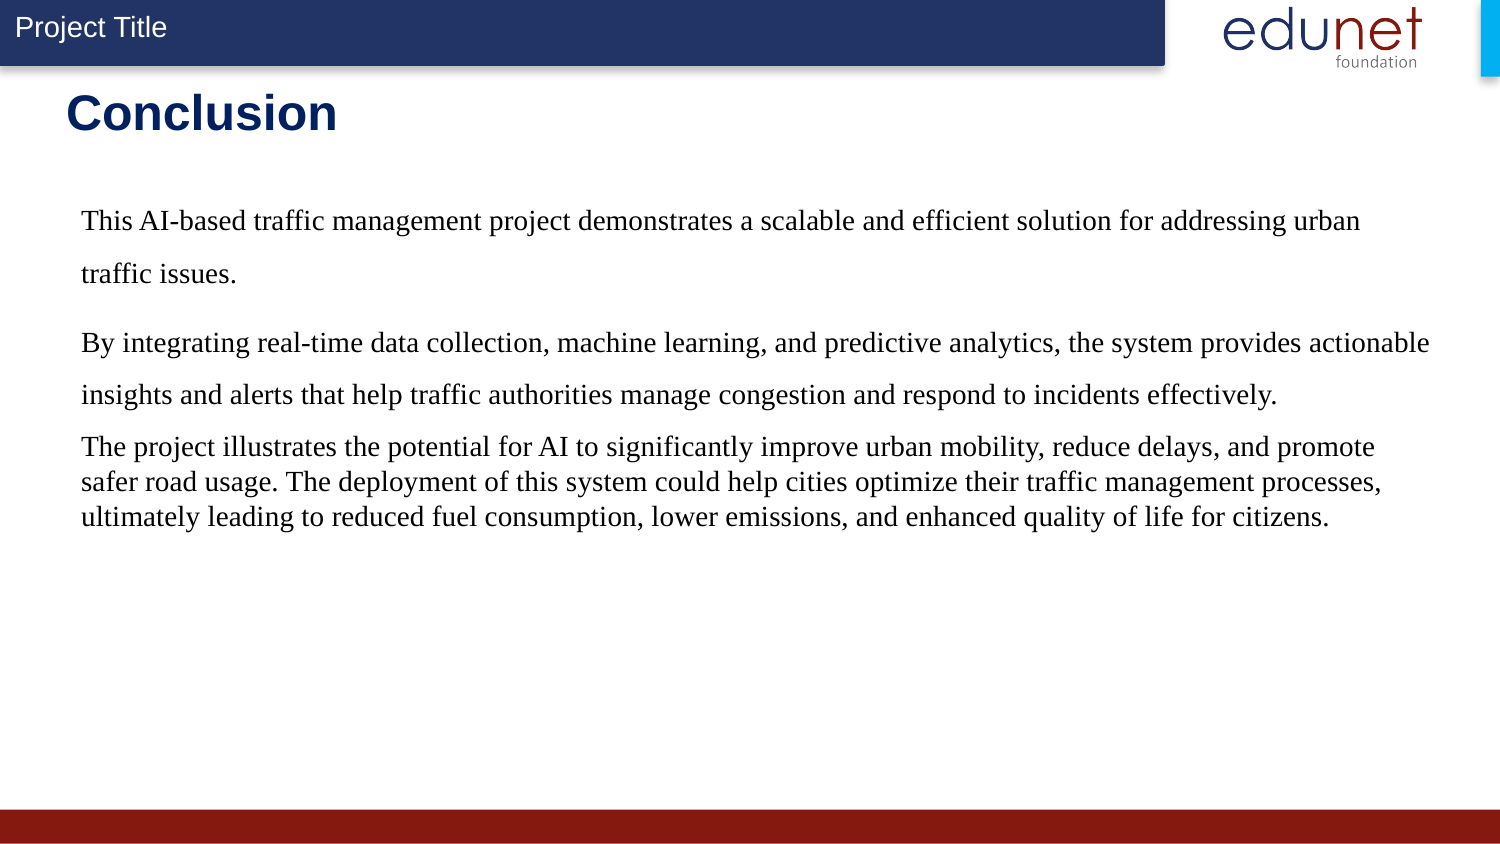

# Conclusion
This AI-based traffic management project demonstrates a scalable and efficient solution for addressing urban traffic issues.
By integrating real-time data collection, machine learning, and predictive analytics, the system provides actionable insights and alerts that help traffic authorities manage congestion and respond to incidents effectively.
The project illustrates the potential for AI to significantly improve urban mobility, reduce delays, and promote safer road usage. The deployment of this system could help cities optimize their traffic management processes, ultimately leading to reduced fuel consumption, lower emissions, and enhanced quality of life for citizens.